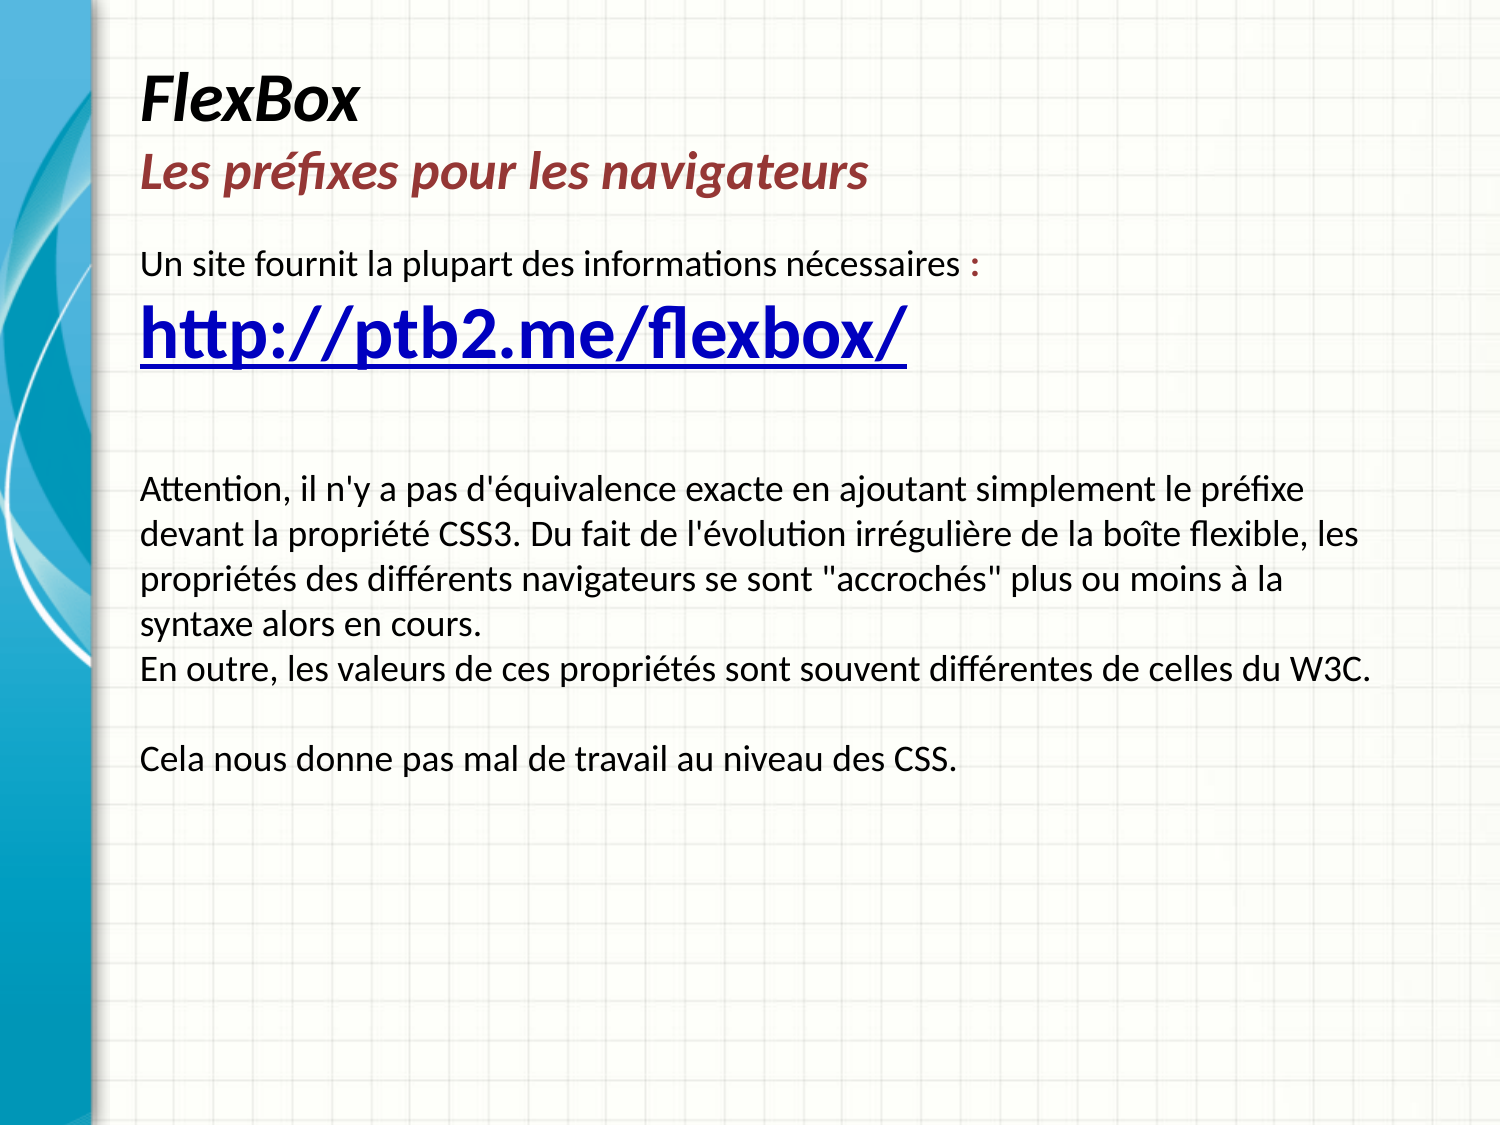

# FlexBox Les préfixes pour les navigateurs
Un site fournit la plupart des informations nécessaires :
http://ptb2.me/flexbox/

Attention, il n'y a pas d'équivalence exacte en ajoutant simplement le préfixe devant la propriété CSS3. Du fait de l'évolution irrégulière de la boîte flexible, les propriétés des différents navigateurs se sont "accrochés" plus ou moins à la syntaxe alors en cours.
En outre, les valeurs de ces propriétés sont souvent différentes de celles du W3C.

Cela nous donne pas mal de travail au niveau des CSS.